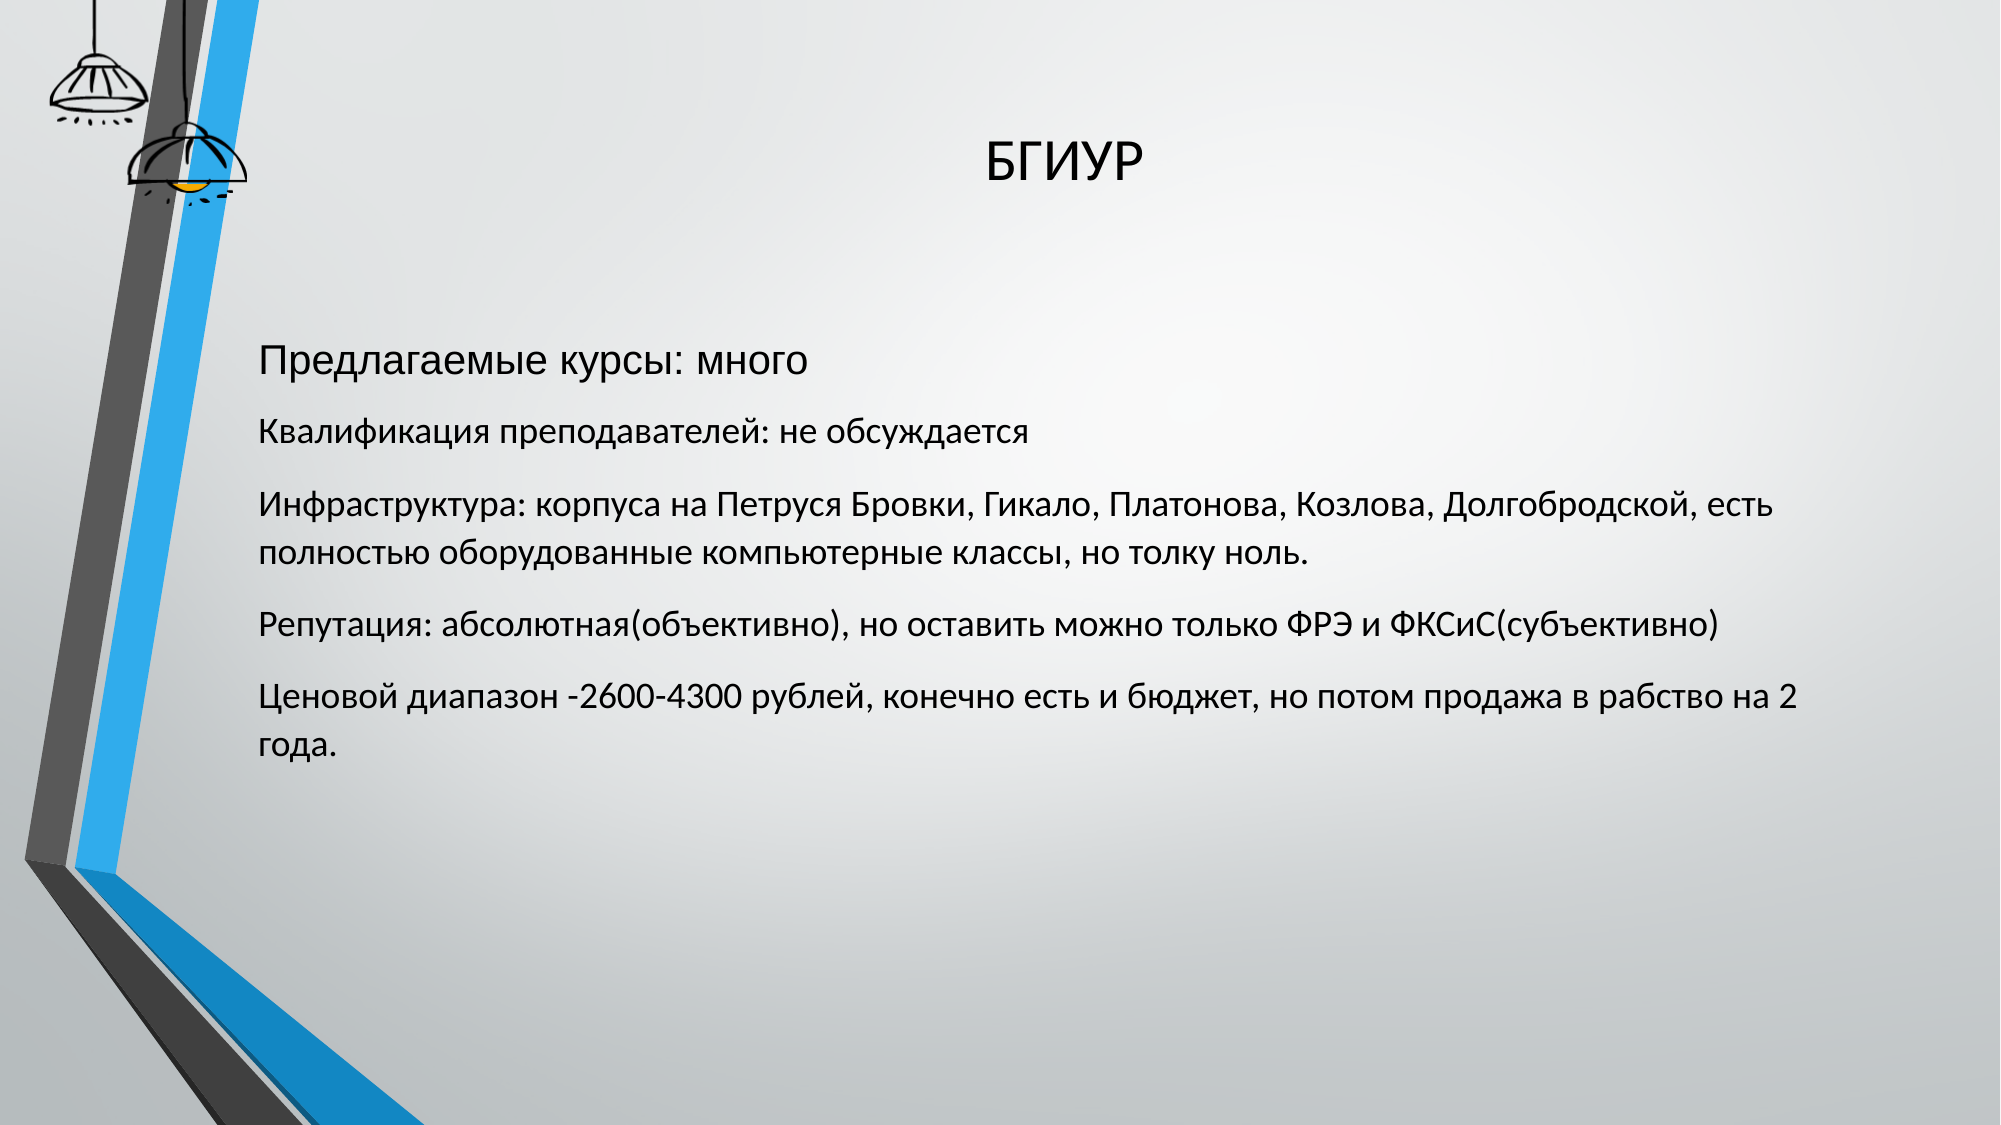

# БГИУР
Предлагаемые курсы: много
Квалификация преподавателей: не обсуждается
Инфраструктура: корпуса на Петруся Бровки, Гикало, Платонова, Козлова, Долгобродской, есть полностью оборудованные компьютерные классы, но толку ноль.
Репутация: абсолютная(объективно), но оставить можно только ФРЭ и ФКСиС(субъективно)
Ценовой диапазон -2600-4300 рублей, конечно есть и бюджет, но потом продажа в рабство на 2 года.